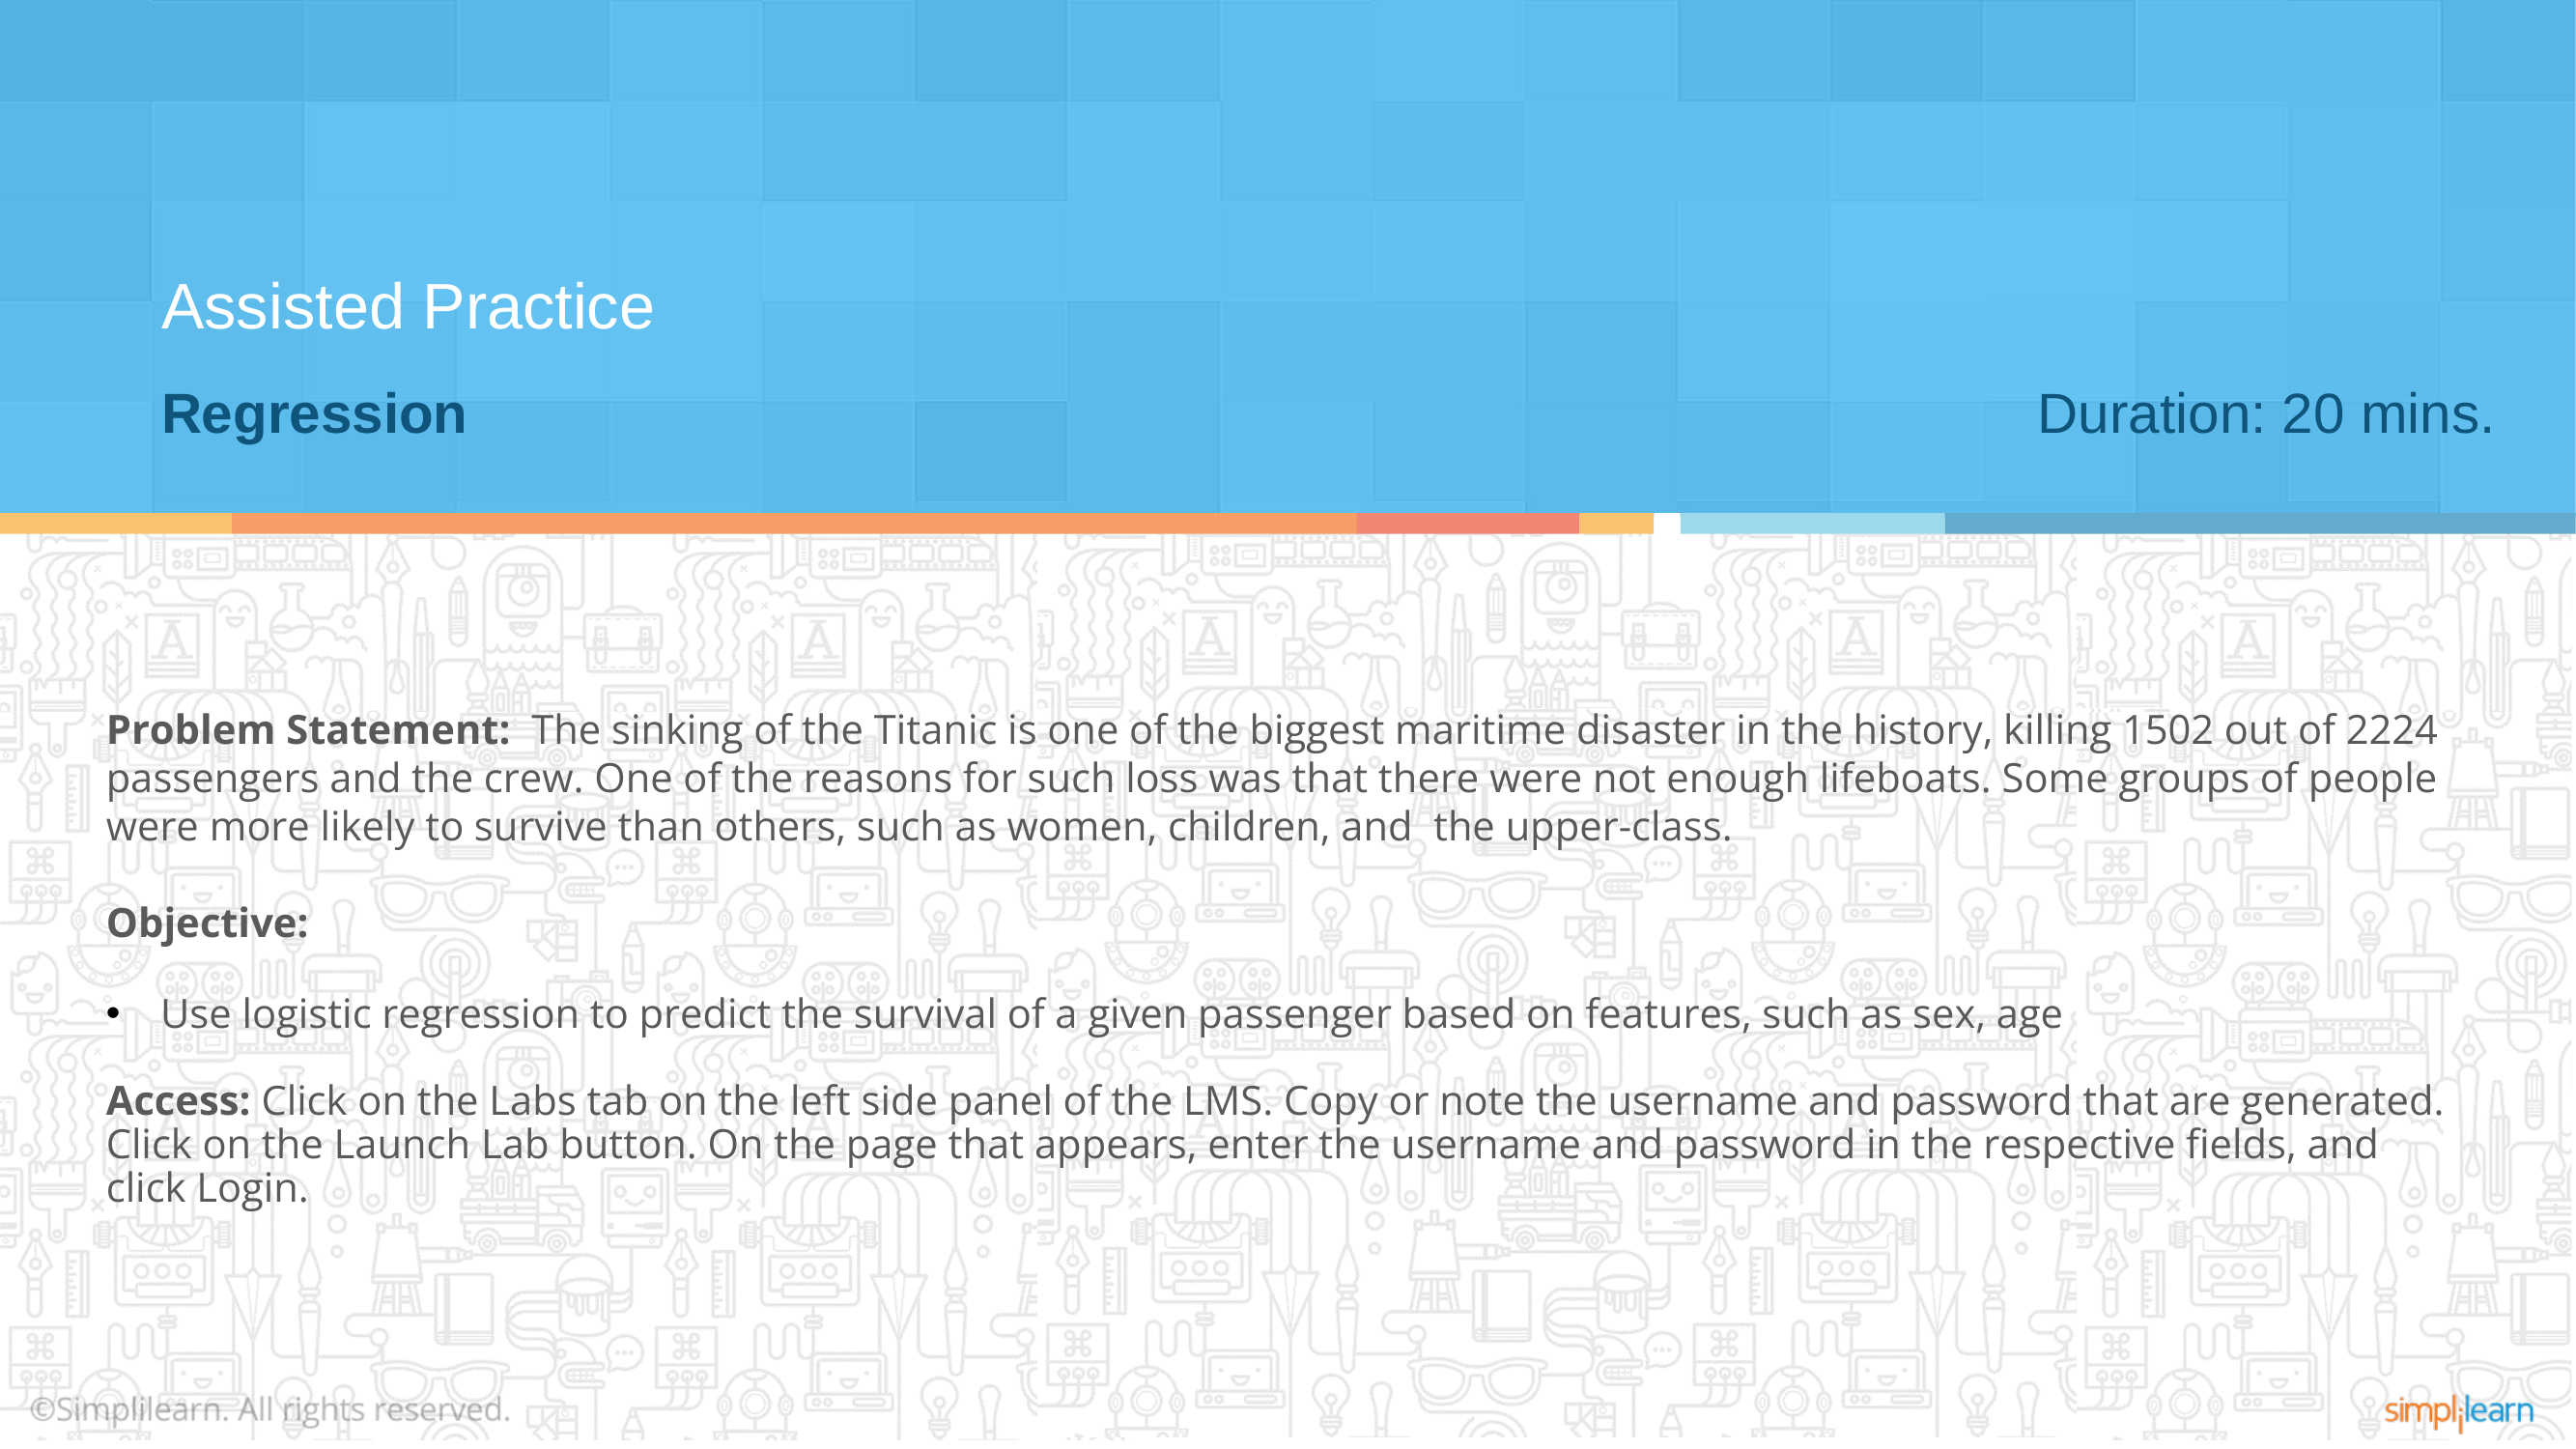

Assisted Practice
Regression
Duration: 20 mins.
Problem Statement:  The sinking of the Titanic is one of the biggest maritime disaster in the history, killing 1502 out of 2224 passengers and the crew. One of the reasons for such loss was that there were not enough lifeboats. Some groups of people were more likely to survive than others, such as women, children, and  the upper-class.

Objective:

Use logistic regression to predict the survival of a given passenger based on features, such as sex, age

Access: Click on the Labs tab on the left side panel of the LMS. Copy or note the username and password that are generated. Click on the Launch Lab button. On the page that appears, enter the username and password in the respective fields, and click Login.